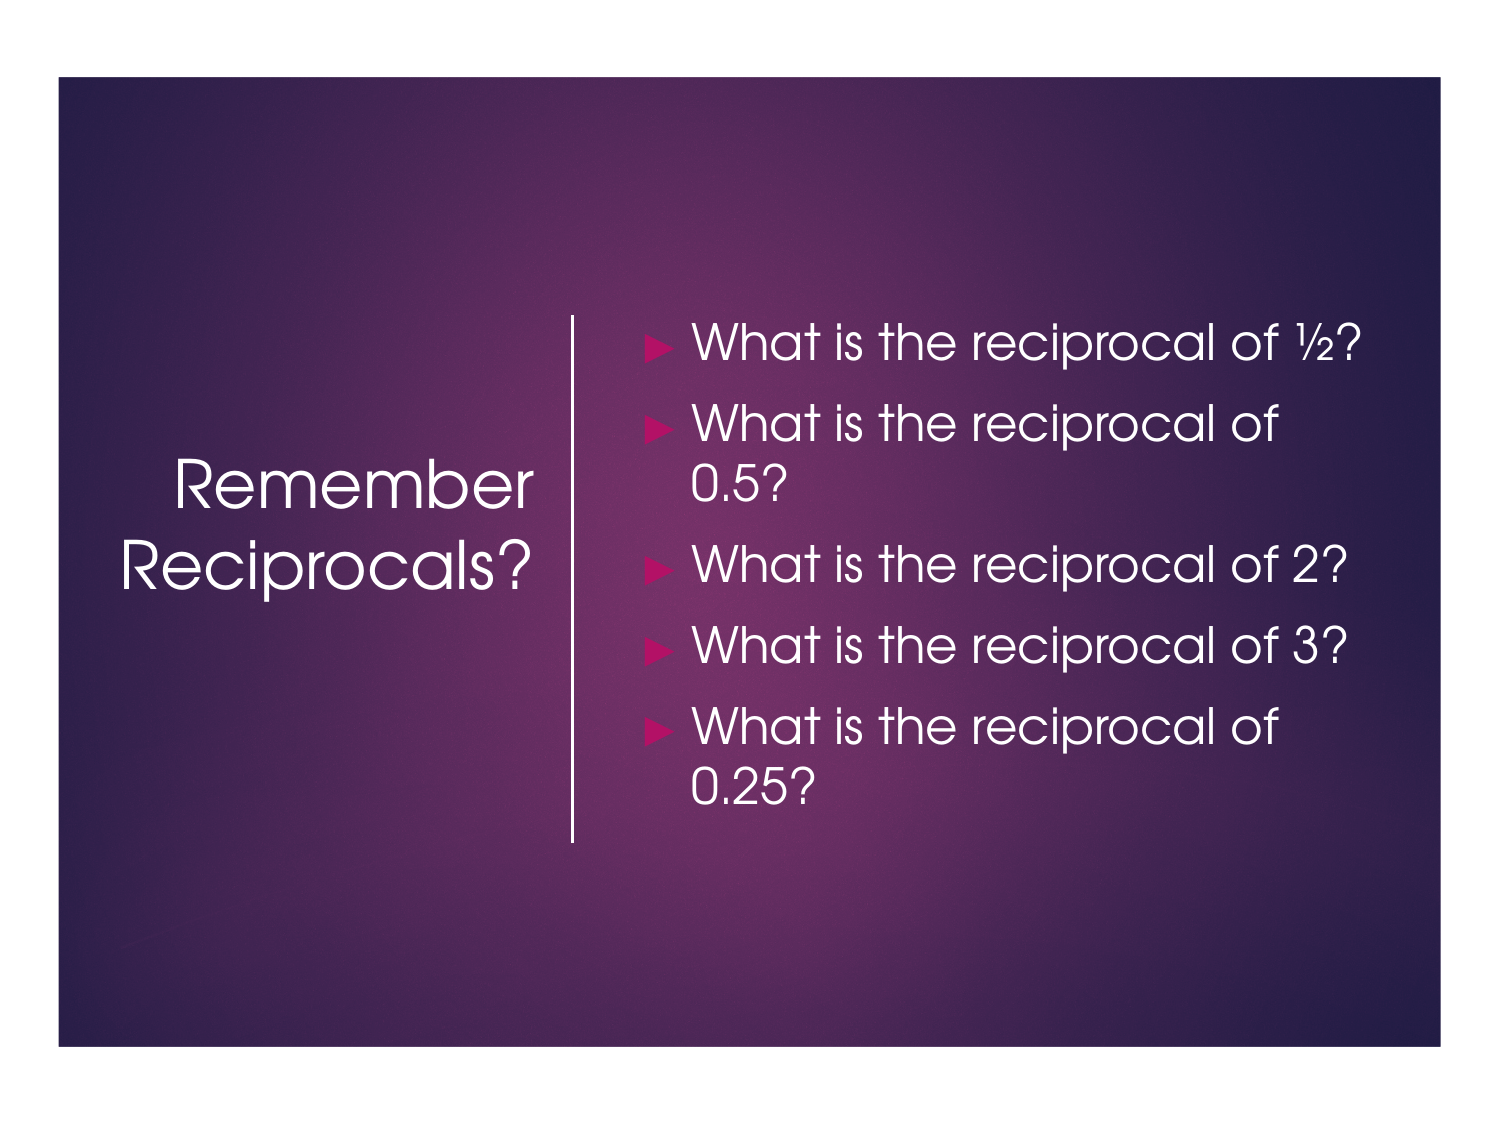

# Remember Reciprocals?
What is the reciprocal of ½?
What is the reciprocal of 0.5?
What is the reciprocal of 2?
What is the reciprocal of 3?
What is the reciprocal of 0.25?